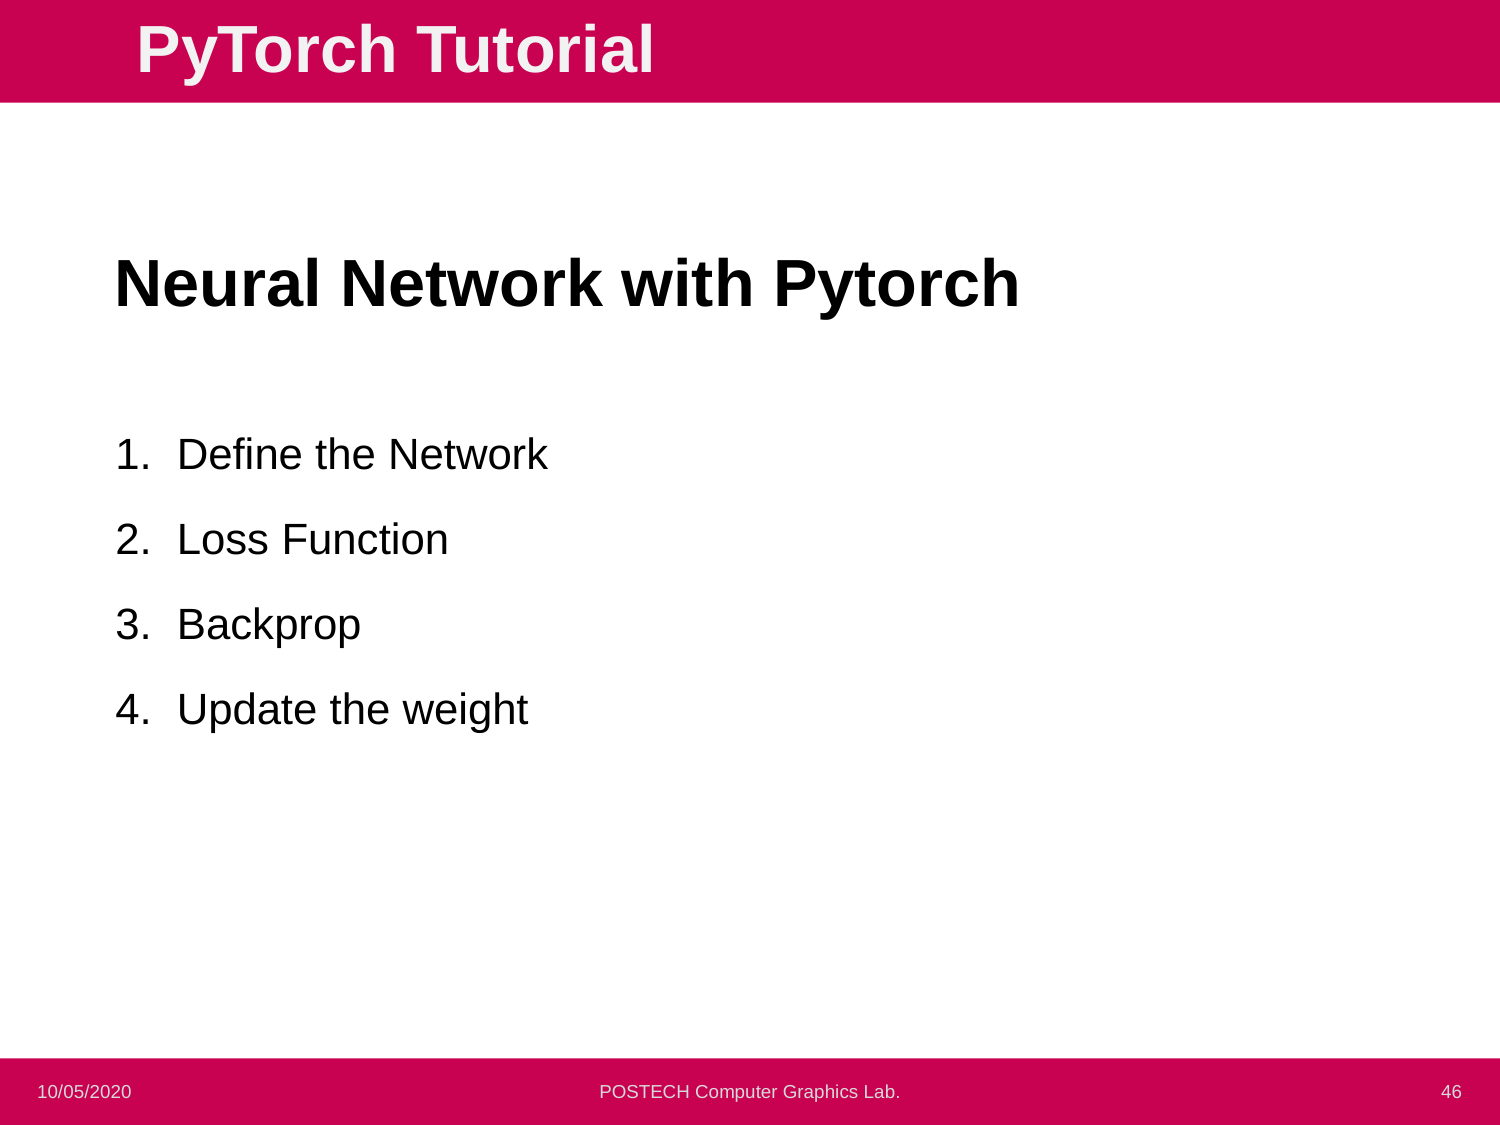

PyTorch Tutorial
Neural Network with Pytorch
Define the Network
Loss Function
Backprop
Update the weight
10/05/2020
POSTECH Computer Graphics Lab.
46